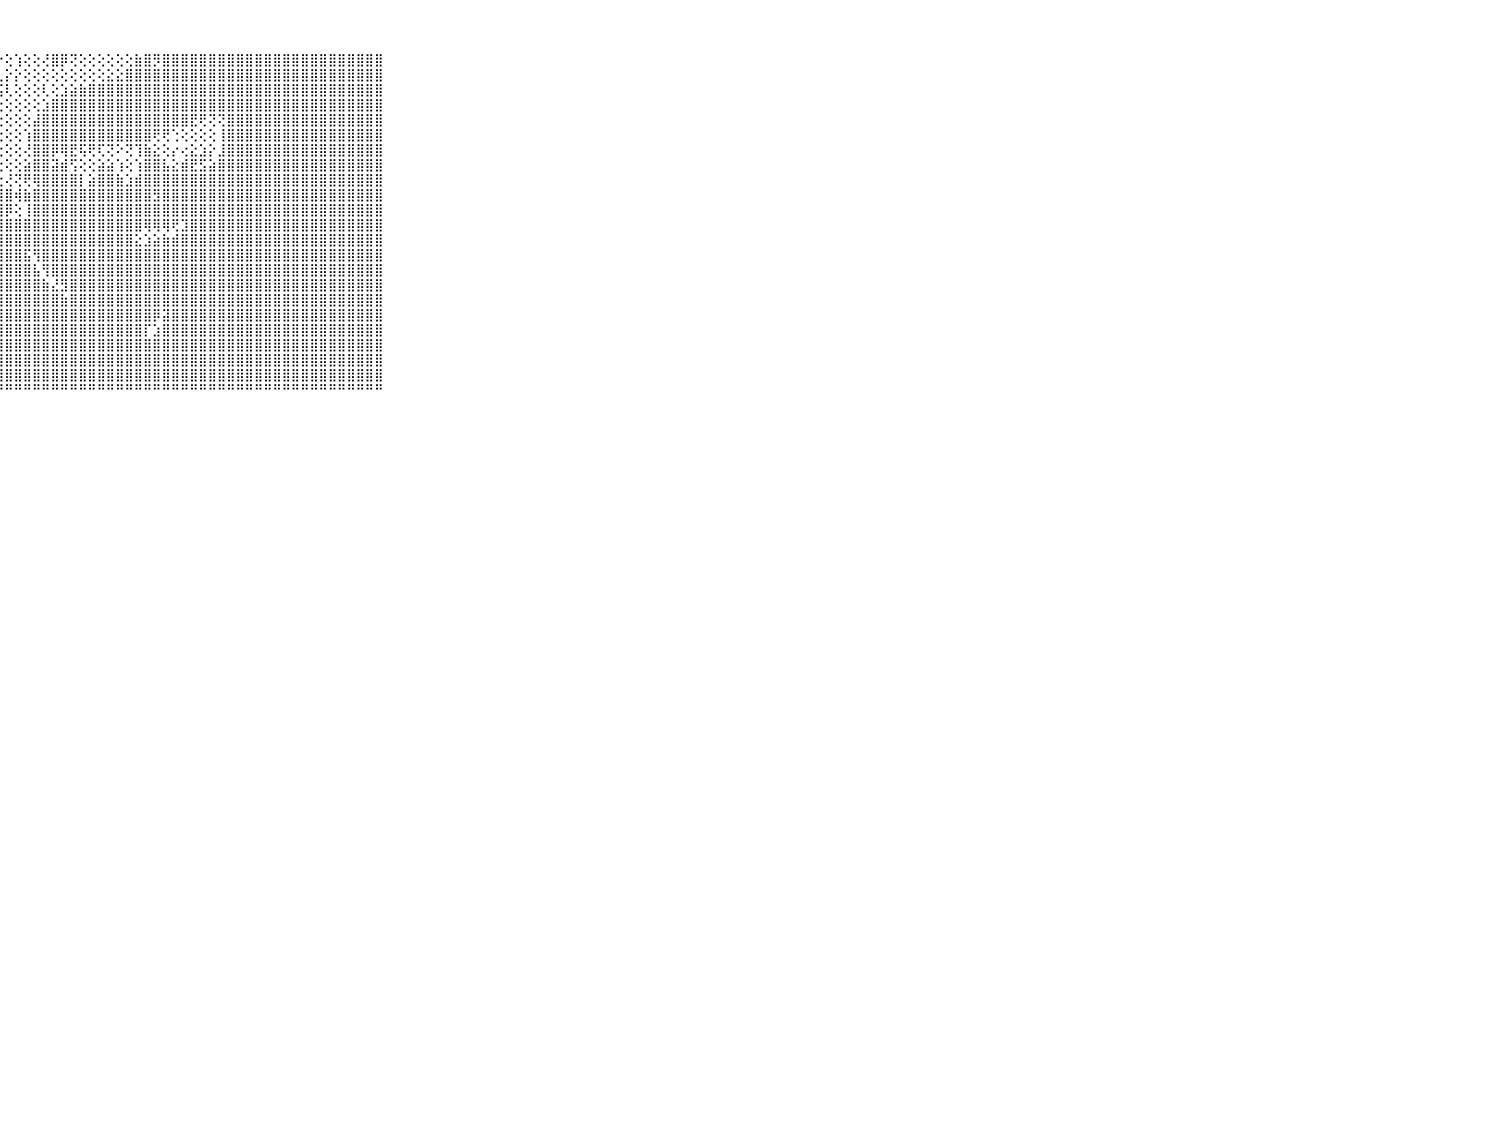

⠀⠀⠀⠀⠀⠀⠀⠀⠀⠀⠀⣿⣿⣿⣿⣿⣿⣿⣿⣿⣿⣿⣿⣿⣿⢟⢕⡕⢕⢱⢕⢕⢜⣿⡿⢝⢕⢕⢕⢕⢕⢕⣷⣿⡻⣿⣿⣿⣿⣿⣿⣿⣿⣿⣿⣿⣿⣿⣿⣿⣿⣿⣿⣿⣿⣿⣿⣿⣿⠀⠀⠀⠀⠀⠀⠀⠀⠀⠀⠀⠀
⠀⠀⠀⠀⠀⠀⠀⠀⠀⠀⠀⣿⣿⣿⣿⣿⣿⣿⣿⣿⣿⣿⣿⣿⢇⢕⣞⢇⡕⡕⢕⢕⢕⢕⢕⢕⢕⢕⢕⣕⣕⣿⣿⣿⣿⣿⣿⣿⣿⣿⣿⣿⣿⣿⣿⣿⣿⣿⣿⣿⣿⣿⣿⣿⣿⣿⣿⣿⣿⠀⠀⠀⠀⠀⠀⠀⠀⠀⠀⠀⠀
⠀⠀⠀⠀⠀⠀⠀⠀⠀⠀⠀⣿⣿⣿⣿⣿⣿⣿⣿⣿⣿⣿⣿⡟⢕⢜⢿⢯⢇⢕⢕⢕⢇⢕⣱⣵⣷⣿⣿⣿⣿⣿⣿⣿⣿⣿⣿⣿⣿⣿⣿⣿⣿⣿⣿⣿⣿⣿⣿⣿⣿⣿⣿⣿⣿⣿⣿⣿⣿⠀⠀⠀⠀⠀⠀⠀⠀⠀⠀⠀⠀
⠀⠀⠀⠀⠀⠀⠀⠀⠀⠀⠀⣿⣿⣿⣿⣿⣿⣿⣿⣿⣿⣿⣿⡏⢞⢕⣕⢕⢕⢕⢕⢕⣱⣿⣿⣿⣿⣿⣿⣿⣿⣿⣿⣿⣿⣿⣿⣿⣿⣿⣿⣿⣿⣿⣿⣿⣿⣿⣿⣿⣿⣿⣿⣿⣿⣿⣿⣿⣿⠀⠀⠀⠀⠀⠀⠀⠀⠀⠀⠀⠀
⠀⠀⠀⠀⠀⠀⠀⠀⠀⠀⠀⣿⣿⣿⣿⣿⣿⣿⣿⣿⣿⣿⣿⣧⡕⢕⢕⢕⢕⢕⢕⣼⣿⣿⣿⣿⣿⣿⣿⣿⣿⣿⣿⣿⣿⣿⣿⣿⣟⢟⢝⢝⣿⣿⣿⣿⣿⣿⣿⣿⣿⣿⣿⣿⣿⣿⣿⣿⣿⠀⠀⠀⠀⠀⠀⠀⠀⠀⠀⠀⠀
⠀⠀⠀⠀⠀⠀⠀⠀⠀⠀⠀⣿⣿⣿⣿⣿⣿⣿⣿⣿⣿⣿⣿⣿⣿⢕⢕⢕⢕⢕⢱⣿⣿⣿⣿⣿⣿⣿⣿⣿⣿⣿⣿⣿⢟⢟⢑⢕⢕⢕⢕⢸⣿⣿⣿⣿⣿⣿⣿⣿⣿⣿⣿⣿⣿⣿⣿⣿⣿⠀⠀⠀⠀⠀⠀⠀⠀⠀⠀⠀⠀
⠀⠀⠀⠀⠀⠀⠀⠀⠀⠀⠀⣿⣿⣿⣿⣿⣿⣿⣿⣿⣿⣿⣿⣿⣿⡇⢕⢕⢕⢕⢜⣿⣿⡿⢿⣟⢯⢟⢏⢝⠕⢝⢹⣷⣕⢕⡔⢔⣕⣱⡕⣸⣿⣿⣿⣿⣿⣿⣿⣿⣿⣿⣿⣿⣿⣿⣿⣿⣿⠀⠀⠀⠀⠀⠀⠀⠀⠀⠀⠀⠀
⠀⠀⠀⠀⠀⠀⠀⠀⠀⠀⠀⣿⣿⣿⣿⣿⣿⣿⣿⣿⣿⣿⣿⣿⣿⣧⡕⢕⢕⢕⣵⣿⣿⣽⣾⢫⢕⢕⣵⣵⢱⢕⢱⣿⣿⣧⣕⣾⣟⣫⣵⣿⣿⣿⣿⣿⣿⣿⣿⣿⣿⣿⣿⣿⣿⣿⣿⣿⣿⠀⠀⠀⠀⠀⠀⠀⠀⠀⠀⠀⠀
⠀⠀⠀⠀⠀⠀⠀⠀⠀⠀⠀⣿⣿⣿⣿⣿⣿⣿⣿⣿⣿⣿⣿⣿⣿⣿⣯⣕⢜⢝⢟⢿⣿⣿⣿⣿⡇⣵⣿⣿⣷⣱⣾⣿⣿⣿⣿⣿⣿⣿⣿⣿⣿⣿⣿⣿⣿⣿⣿⣿⣿⣿⣿⣿⣿⣿⣿⣿⣿⠀⠀⠀⠀⠀⠀⠀⠀⠀⠀⠀⠀
⠀⠀⠀⠀⠀⠀⠀⠀⠀⠀⠀⣿⣿⣿⣿⣿⣿⣿⣿⣿⣿⣿⣿⣿⣿⣿⣿⣿⣿⢾⣷⣿⣿⣿⣿⣿⣿⣿⣿⣿⣿⣿⣿⣿⣻⣿⣿⣿⣿⣿⣿⣿⣿⣿⣿⣿⣿⣿⣿⣿⣿⣿⣿⣿⣿⣿⣿⣿⣿⠀⠀⠀⠀⠀⠀⠀⠀⠀⠀⠀⠀
⠀⠀⠀⠀⠀⠀⠀⠀⠀⠀⠀⣿⣿⣿⣿⣿⣿⣿⣿⣿⣿⣿⣿⣿⣿⣿⣿⣿⡿⢕⢸⣿⣿⣿⣿⣿⣿⣿⣿⣿⣿⣿⣿⣿⣿⣿⣿⣿⣿⣿⣿⣿⣿⣿⣿⣿⣿⣿⣿⣿⣿⣿⣿⣿⣿⣿⣿⣿⣿⠀⠀⠀⠀⠀⠀⠀⠀⠀⠀⠀⠀
⠀⠀⠀⠀⠀⠀⠀⠀⠀⠀⠀⣿⣿⣿⣿⣿⣿⣿⣿⣿⣿⣿⣿⣿⣿⣿⣿⣿⣿⣿⣿⣿⣿⣿⣿⣿⣿⣿⣿⣿⣿⣿⣿⢿⢿⢿⢟⣹⣿⣿⣿⣿⣿⣿⣿⣿⣿⣿⣿⣿⣿⣿⣿⣿⣿⣿⣿⣿⣿⠀⠀⠀⠀⠀⠀⠀⠀⠀⠀⠀⠀
⠀⠀⠀⠀⠀⠀⠀⠀⠀⠀⠀⣿⣿⣿⣿⣿⣿⣿⣿⣿⣿⣿⣿⣿⣿⣿⣿⣿⣿⣿⣿⣿⣿⣿⣿⣿⣿⣿⣿⣿⣿⣿⣕⣱⣵⣷⣾⣿⣿⣿⣿⣿⣿⣿⣿⣿⣿⣿⣿⣿⣿⣿⣿⣿⣿⣿⣿⣿⣿⠀⠀⠀⠀⠀⠀⠀⠀⠀⠀⠀⠀
⠀⠀⠀⠀⠀⠀⠀⠀⠀⠀⠀⣿⣿⣿⣿⣿⣿⣿⣿⣿⣿⣿⣿⣿⣿⣿⣿⣿⣿⣿⣯⢻⣿⣿⣿⣿⣿⣿⣿⣿⣿⣿⣿⣿⣿⣿⣿⣿⣿⣿⣿⣿⣿⣿⣿⣿⣿⣿⣿⣿⣿⣿⣿⣿⣿⣿⣿⣿⣿⠀⠀⠀⠀⠀⠀⠀⠀⠀⠀⠀⠀
⠀⠀⠀⠀⠀⠀⠀⠀⠀⠀⠀⣿⣿⣿⣿⣿⣿⣿⣿⣿⣿⣿⣿⣿⣿⣿⣿⣿⣿⣿⣿⣧⢻⣿⣿⣿⣿⣿⣿⣿⣿⣿⣿⣿⣿⣿⣿⣿⣿⣿⣿⣿⣿⣿⣿⣿⣿⣿⣿⣿⣿⣿⣿⣿⣿⣿⣿⣿⣿⠀⠀⠀⠀⠀⠀⠀⠀⠀⠀⠀⠀
⠀⠀⠀⠀⠀⠀⠀⠀⠀⠀⠀⣿⣿⣿⣿⣿⣿⣿⣿⣿⣿⣿⣿⣿⣿⣿⣿⣿⣿⣿⣿⣿⣷⣜⣻⣿⣿⣿⣿⣿⣿⣿⣿⣿⣿⣿⣿⣿⣿⣿⣿⣿⣿⣿⣿⣿⣿⣿⣿⣿⣿⣿⣿⣿⣿⣿⣿⣿⣿⠀⠀⠀⠀⠀⠀⠀⠀⠀⠀⠀⠀
⠀⠀⠀⠀⠀⠀⠀⠀⠀⠀⠀⣿⣿⣿⣿⣿⣿⣿⣿⣿⣿⣿⣿⣿⣿⣿⣿⣿⣿⣿⣿⣿⣿⣿⣷⣿⣿⣿⣿⣿⣿⣿⣿⣿⣿⣿⣿⣿⣿⣿⣿⣿⣿⣿⣿⣿⣿⣿⣿⣿⣿⣿⣿⣿⣿⣿⣿⣿⣿⠀⠀⠀⠀⠀⠀⠀⠀⠀⠀⠀⠀
⠀⠀⠀⠀⠀⠀⠀⠀⠀⠀⠀⣿⣿⣿⣿⣿⣿⣿⣿⣿⣿⣿⣿⣿⣿⣿⣿⣿⣿⣿⣿⣿⣿⣿⣿⣿⣿⣿⣿⣿⣿⣿⣿⣿⡿⣽⣿⣿⣿⣿⣿⣿⣿⣿⣿⣿⣿⣿⣿⣿⣿⣿⣿⣿⣿⣿⣿⣿⣿⠀⠀⠀⠀⠀⠀⠀⠀⠀⠀⠀⠀
⠀⠀⠀⠀⠀⠀⠀⠀⠀⠀⠀⣿⣿⣿⣿⣿⣿⣿⣿⣿⣿⣿⣿⣿⣿⣿⣿⣿⣿⣿⣿⣿⣿⣿⣿⣿⣿⣿⣿⣿⣿⣿⣿⡏⣱⣿⣿⣿⣿⣿⣿⣿⣿⣿⣿⣿⣿⣿⣿⣿⣿⣿⣿⣿⣿⣿⣿⣿⣿⠀⠀⠀⠀⠀⠀⠀⠀⠀⠀⠀⠀
⠀⠀⠀⠀⠀⠀⠀⠀⠀⠀⠀⣿⣿⣿⣿⣿⣿⣿⣿⣿⣿⣿⣿⣿⣿⣿⣿⣿⣿⣿⣿⣿⣿⣿⣿⣿⣿⣿⣿⣿⣿⣿⣿⣿⣿⣿⣿⣿⣿⣿⣿⣿⣿⣿⣿⣿⣿⣿⣿⣿⣿⣿⣿⣿⣿⣿⣿⣿⣿⠀⠀⠀⠀⠀⠀⠀⠀⠀⠀⠀⠀
⠀⠀⠀⠀⠀⠀⠀⠀⠀⠀⠀⣿⣿⣿⣿⣿⣿⣿⣿⣿⣿⣿⣿⣿⣿⣿⣿⣿⣿⣿⣿⣿⣿⣿⣿⣿⣿⣿⣿⣿⣿⣿⣿⣿⣿⣿⣿⣿⣿⣿⣿⣿⣿⣿⣿⣿⣿⣿⣿⣿⣿⣿⣿⣿⣿⣿⣿⣿⣿⠀⠀⠀⠀⠀⠀⠀⠀⠀⠀⠀⠀
⠀⠀⠀⠀⠀⠀⠀⠀⠀⠀⠀⣿⣿⣿⣿⣿⣿⣿⣿⣿⣿⣿⣿⣿⣿⣿⣿⣿⣿⣿⣿⣿⣿⣿⣿⣿⣿⣿⣿⣿⣿⣿⣿⣿⣿⣿⣿⣿⣿⣿⣿⣿⣿⣿⣿⣿⣿⣿⣿⣿⣿⣿⣿⣿⣿⣿⣿⣿⣿⠀⠀⠀⠀⠀⠀⠀⠀⠀⠀⠀⠀
⠀⠀⠀⠀⠀⠀⠀⠀⠀⠀⠀⠛⠛⠛⠛⠛⠛⠛⠛⠛⠛⠛⠛⠛⠛⠛⠛⠛⠛⠛⠛⠛⠛⠛⠛⠛⠛⠛⠛⠛⠛⠛⠛⠛⠛⠛⠛⠛⠛⠛⠛⠛⠛⠛⠛⠛⠛⠛⠛⠛⠛⠛⠛⠛⠛⠛⠛⠛⠛⠀⠀⠀⠀⠀⠀⠀⠀⠀⠀⠀⠀